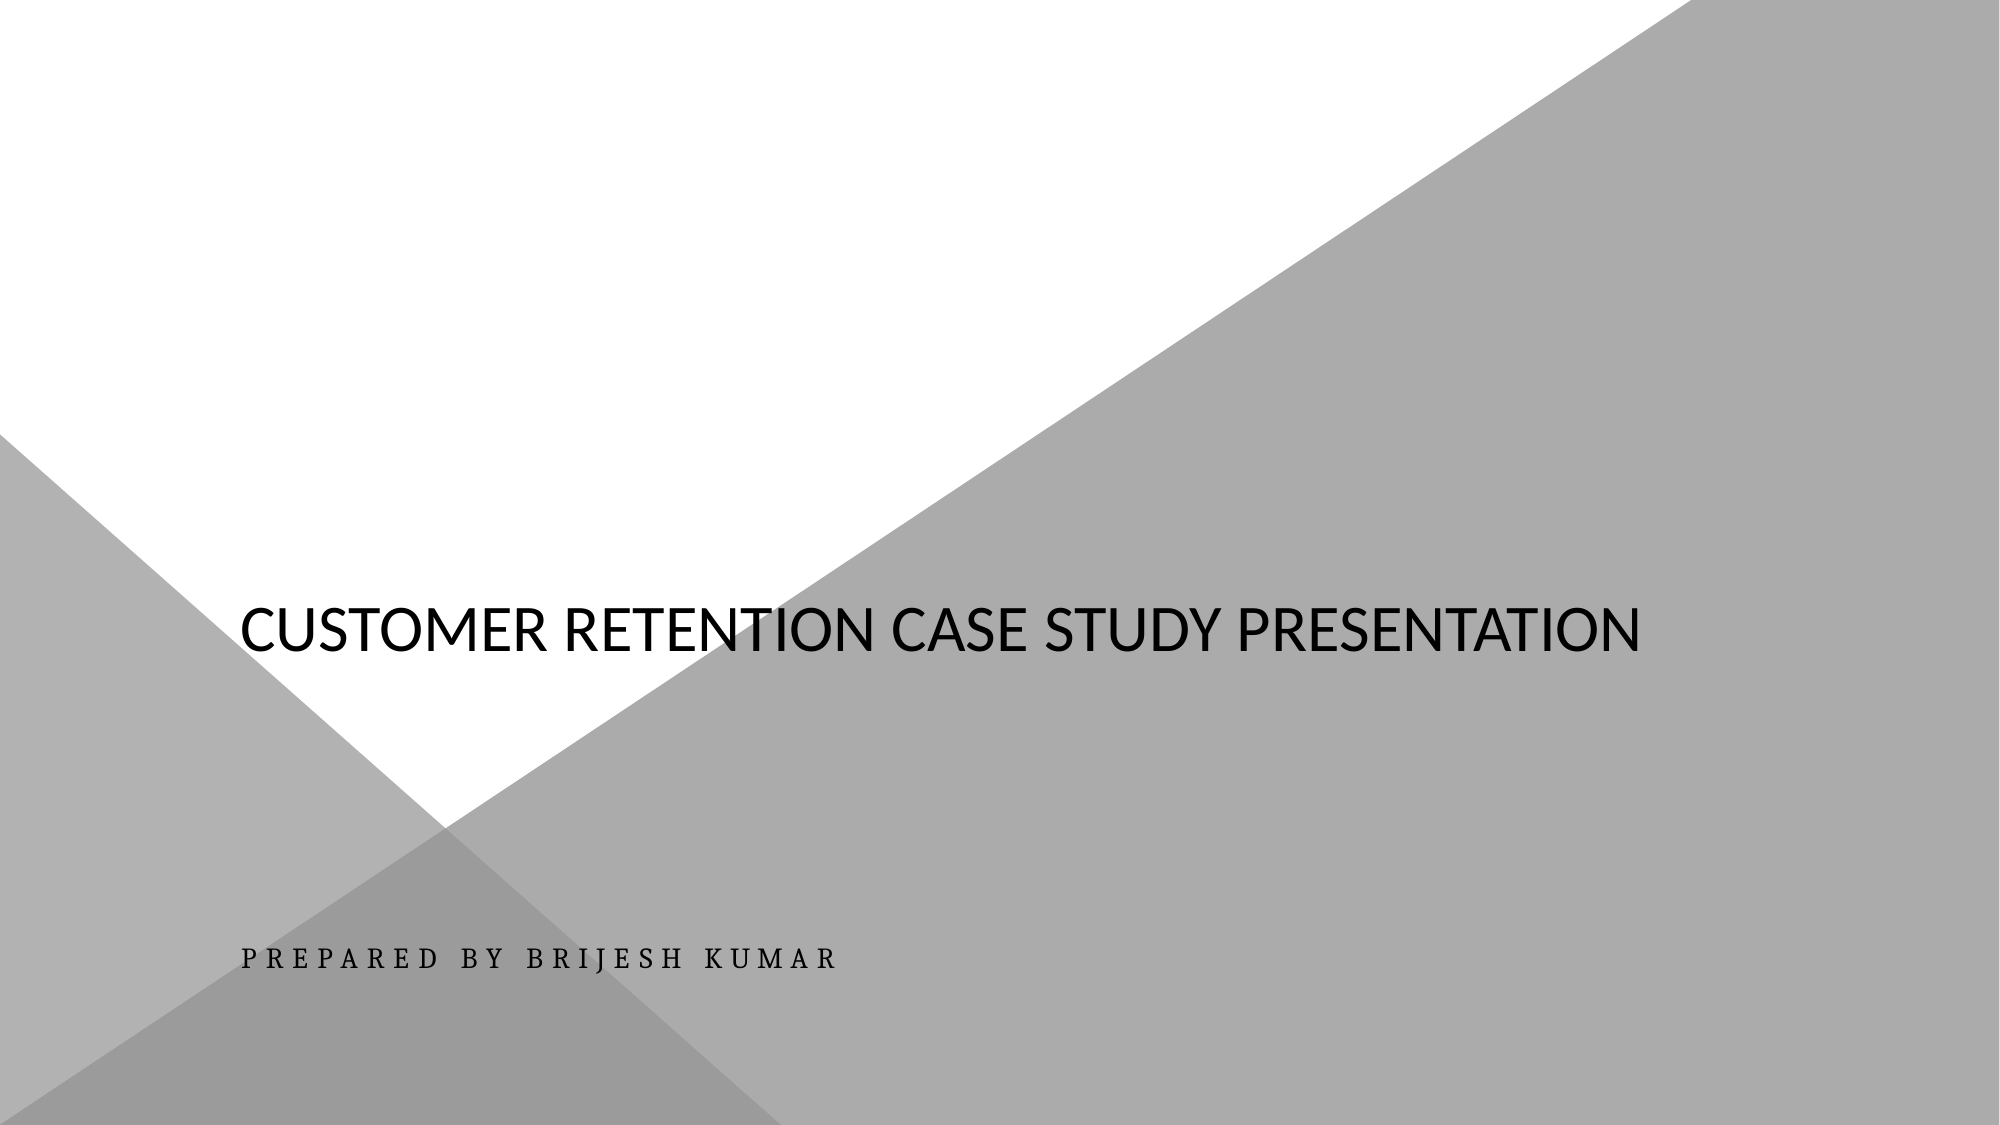

# Customer Retention Case Study Presentation
Prepared By brijesh kumar